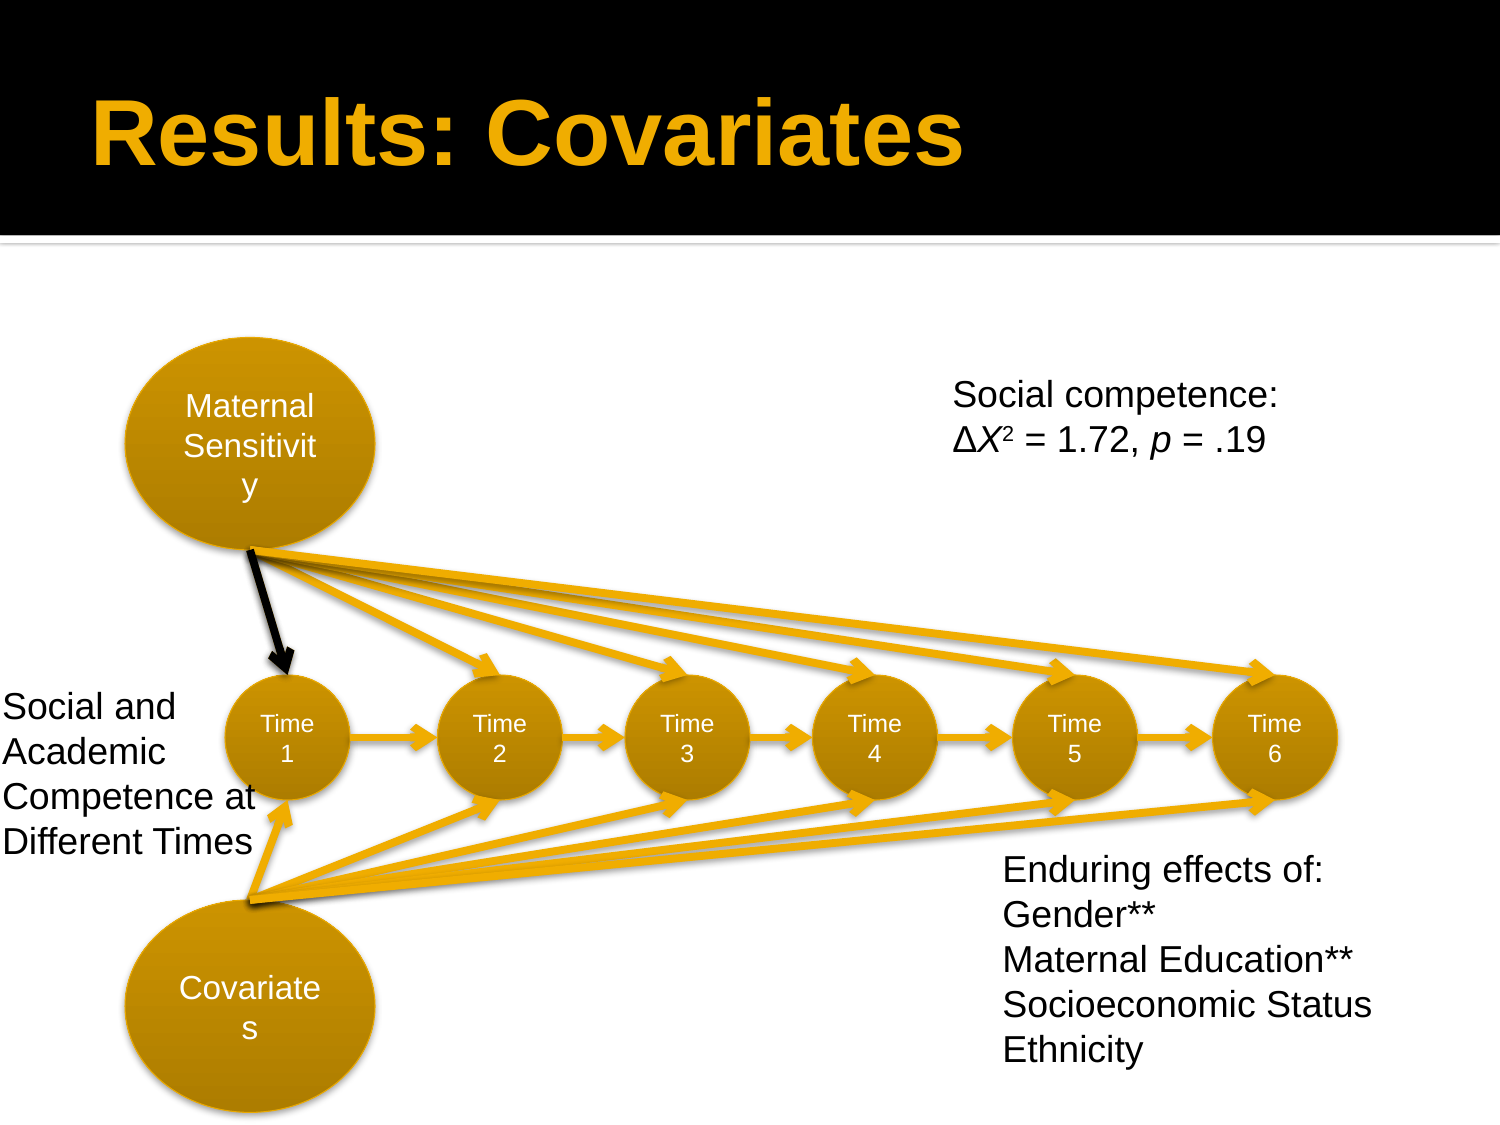

# Results: Covariates
Maternal Sensitivity
Social competence:
ΔΧ2 = 1.72, p = .19

Social and Academic Competence at Different Times
Time 1
Time 2
Time 3
Time 4
Time 5
Time 6
Enduring effects of:
Gender**
Maternal Education**
Socioeconomic Status
Ethnicity

Covariates